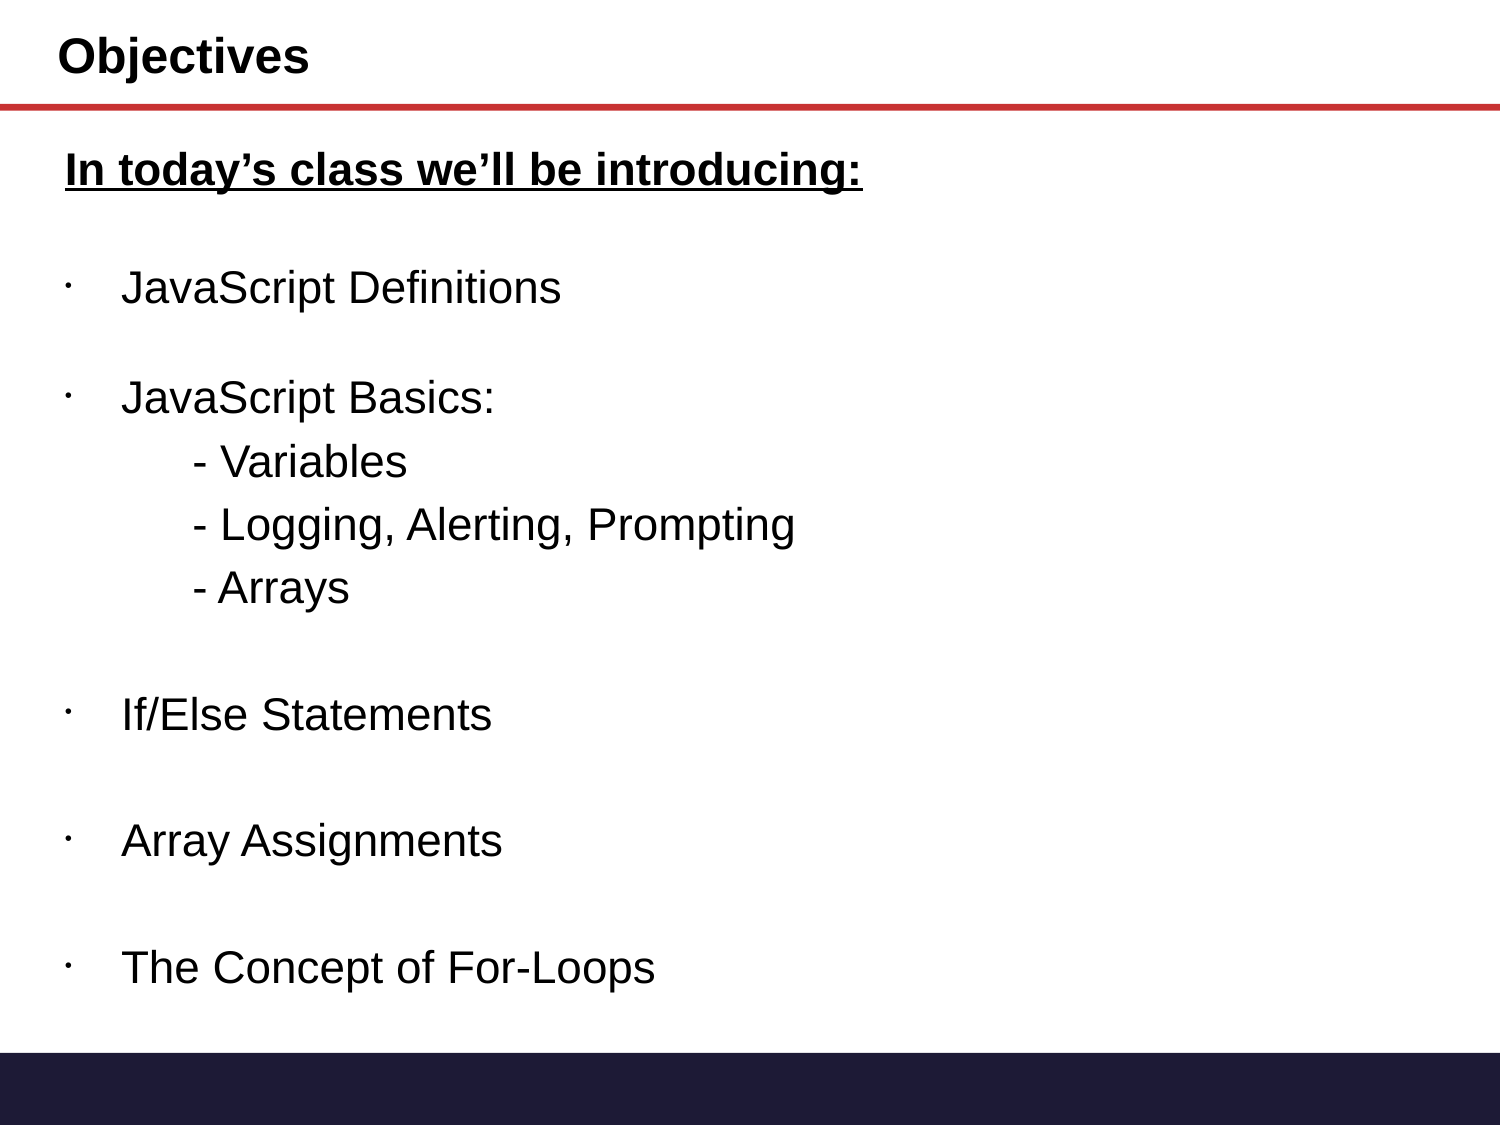

Objectives
In today’s class we’ll be introducing:

JavaScript Definitions

JavaScript Basics:
          - Variables
          - Logging, Alerting, Prompting
          - Arrays

If/Else Statements

Array Assignments

The Concept of For-Loops